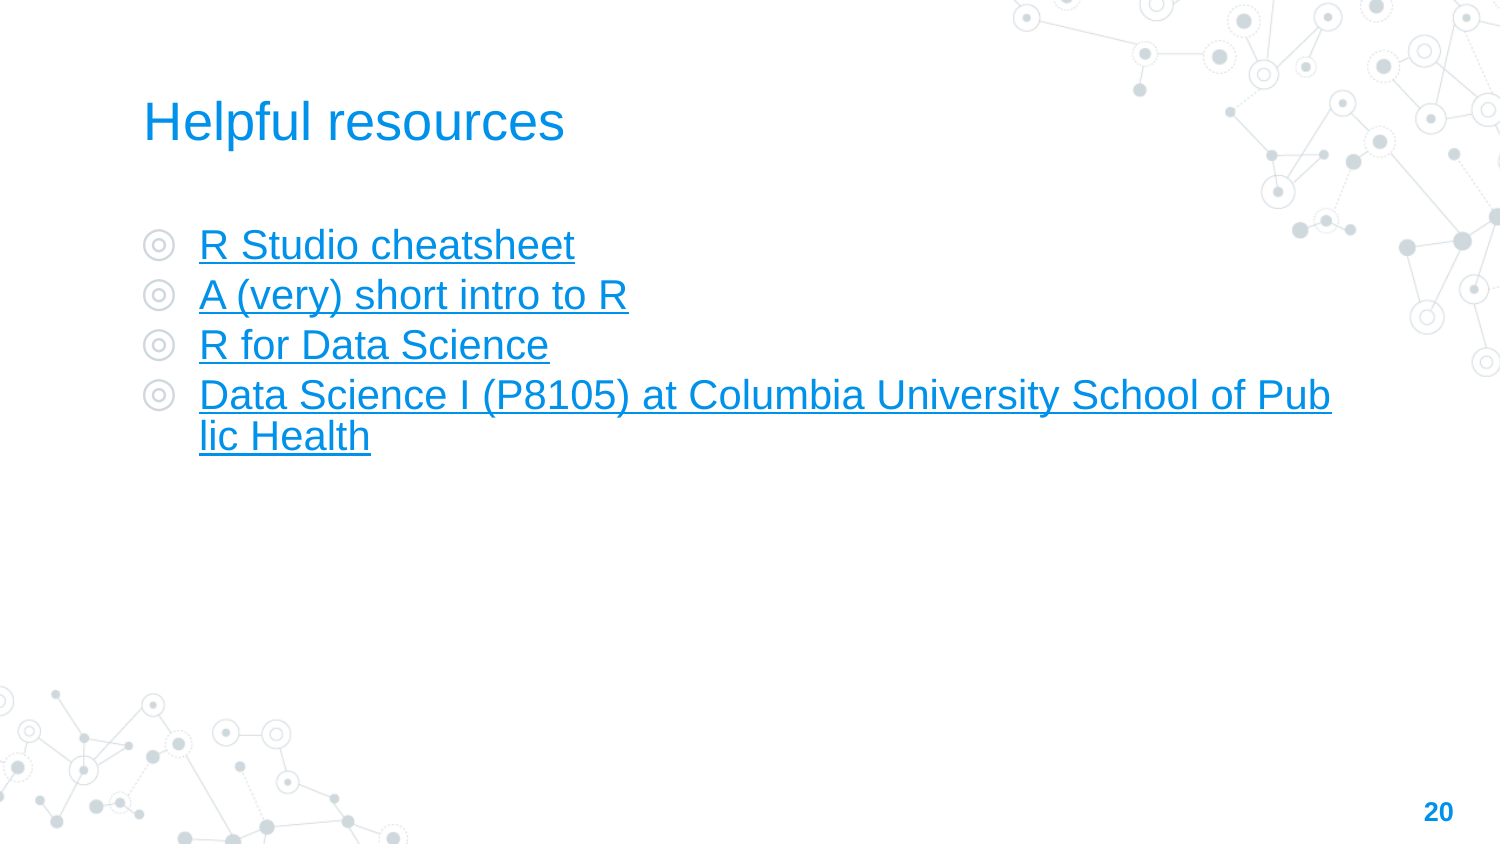

# Helpful resources
R Studio cheatsheet
A (very) short intro to R
R for Data Science
Data Science I (P8105) at Columbia University School of Public Health
20